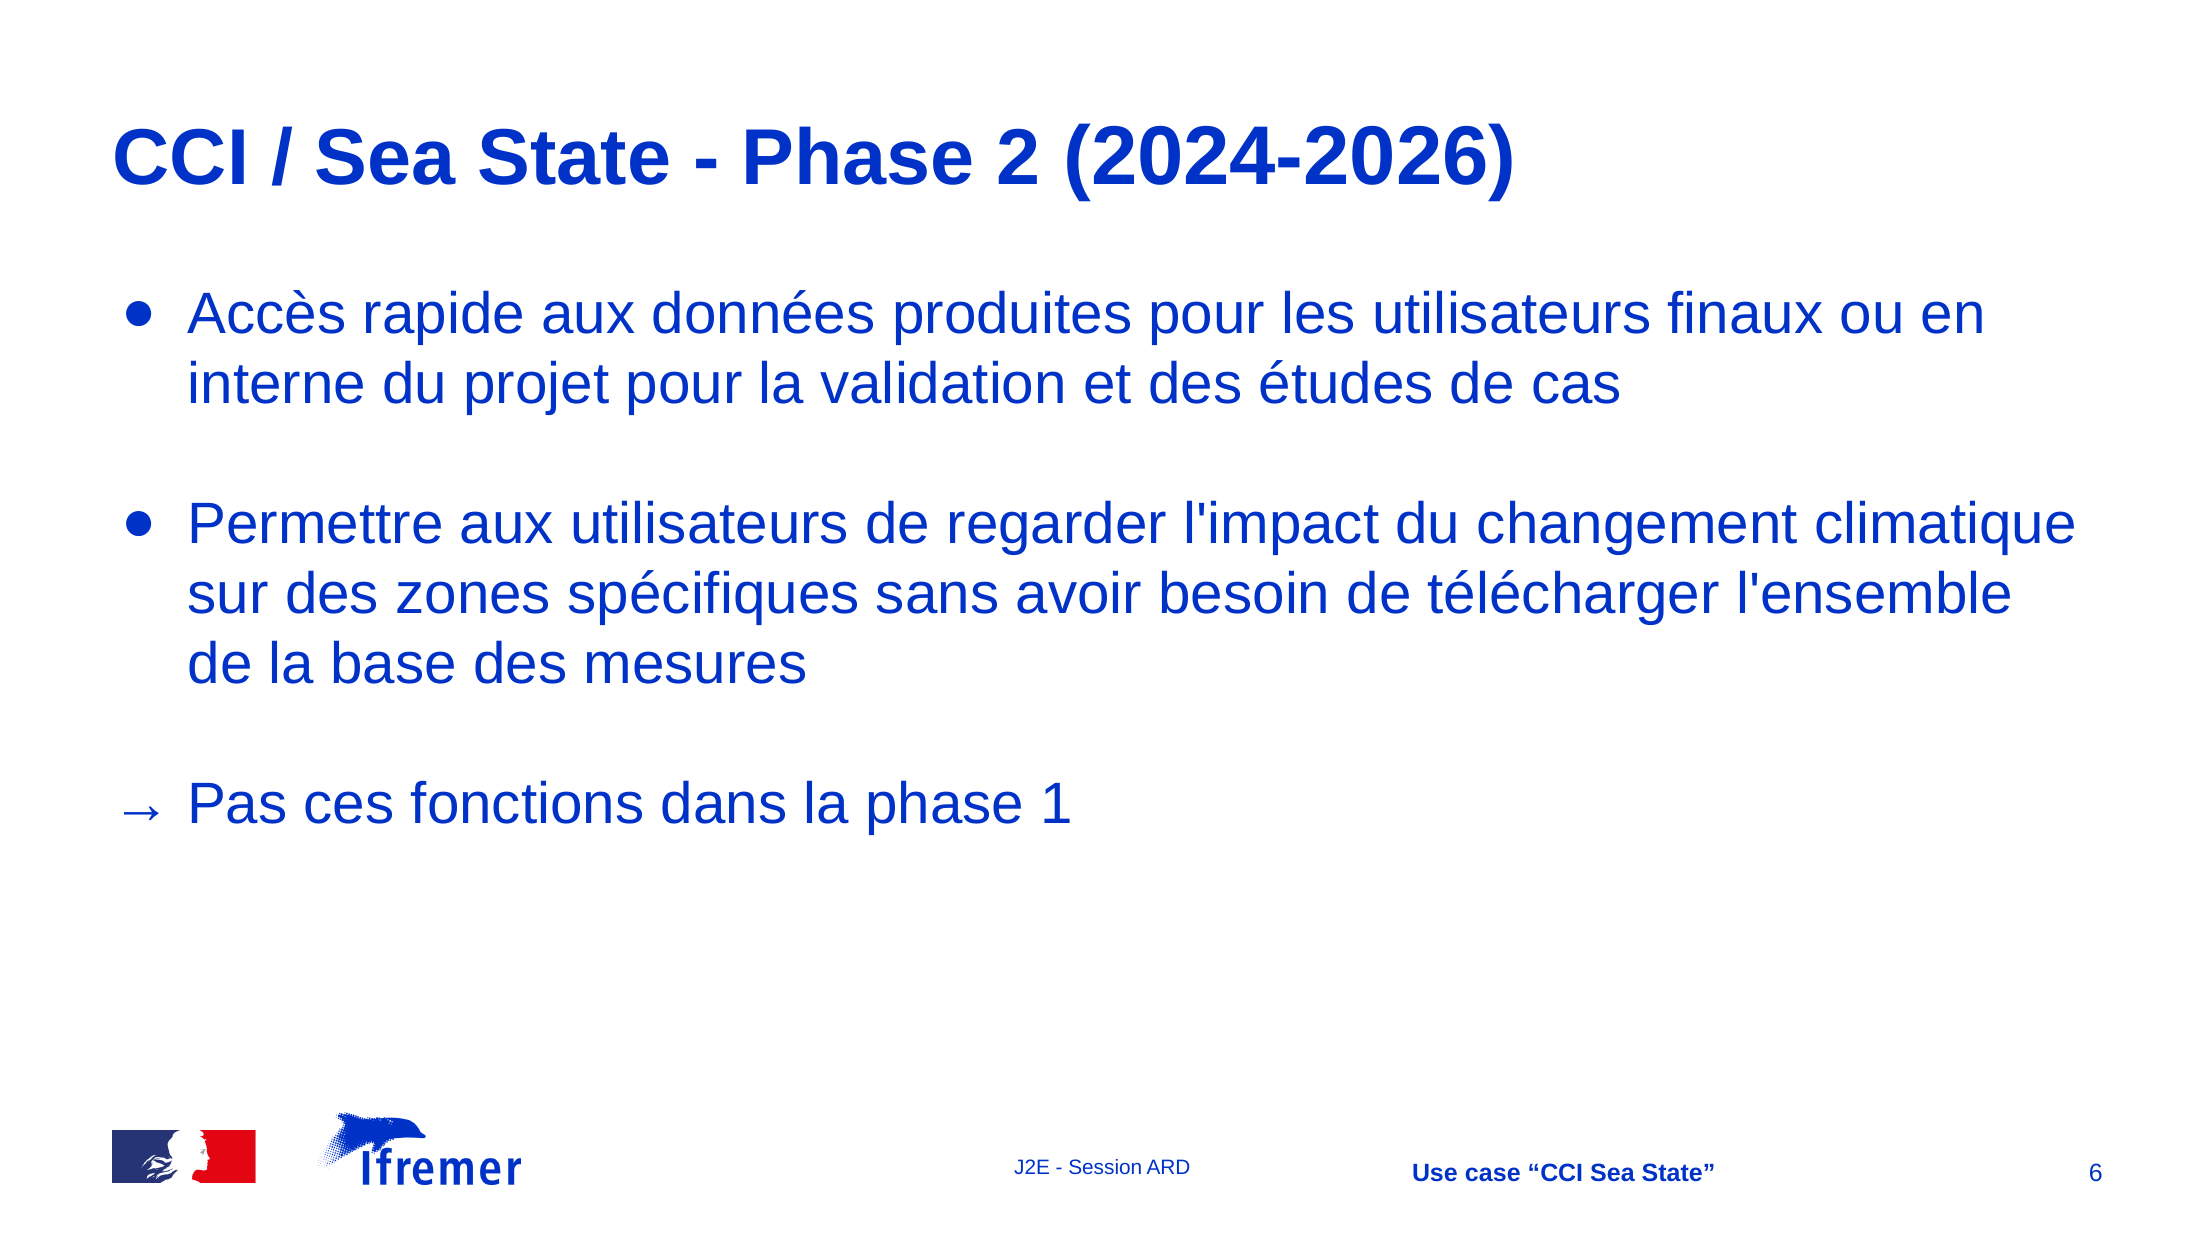

# CCI / Sea State - Phase 2 (2024-2026)
Accès rapide aux données produites pour les utilisateurs finaux ou en interne du projet pour la validation et des études de cas

Permettre aux utilisateurs de regarder l'impact du changement climatique sur des zones spécifiques sans avoir besoin de télécharger l'ensemble de la base des mesures

→ Pas ces fonctions dans la phase 1

J2E - Session ARD
Use case “CCI Sea State”